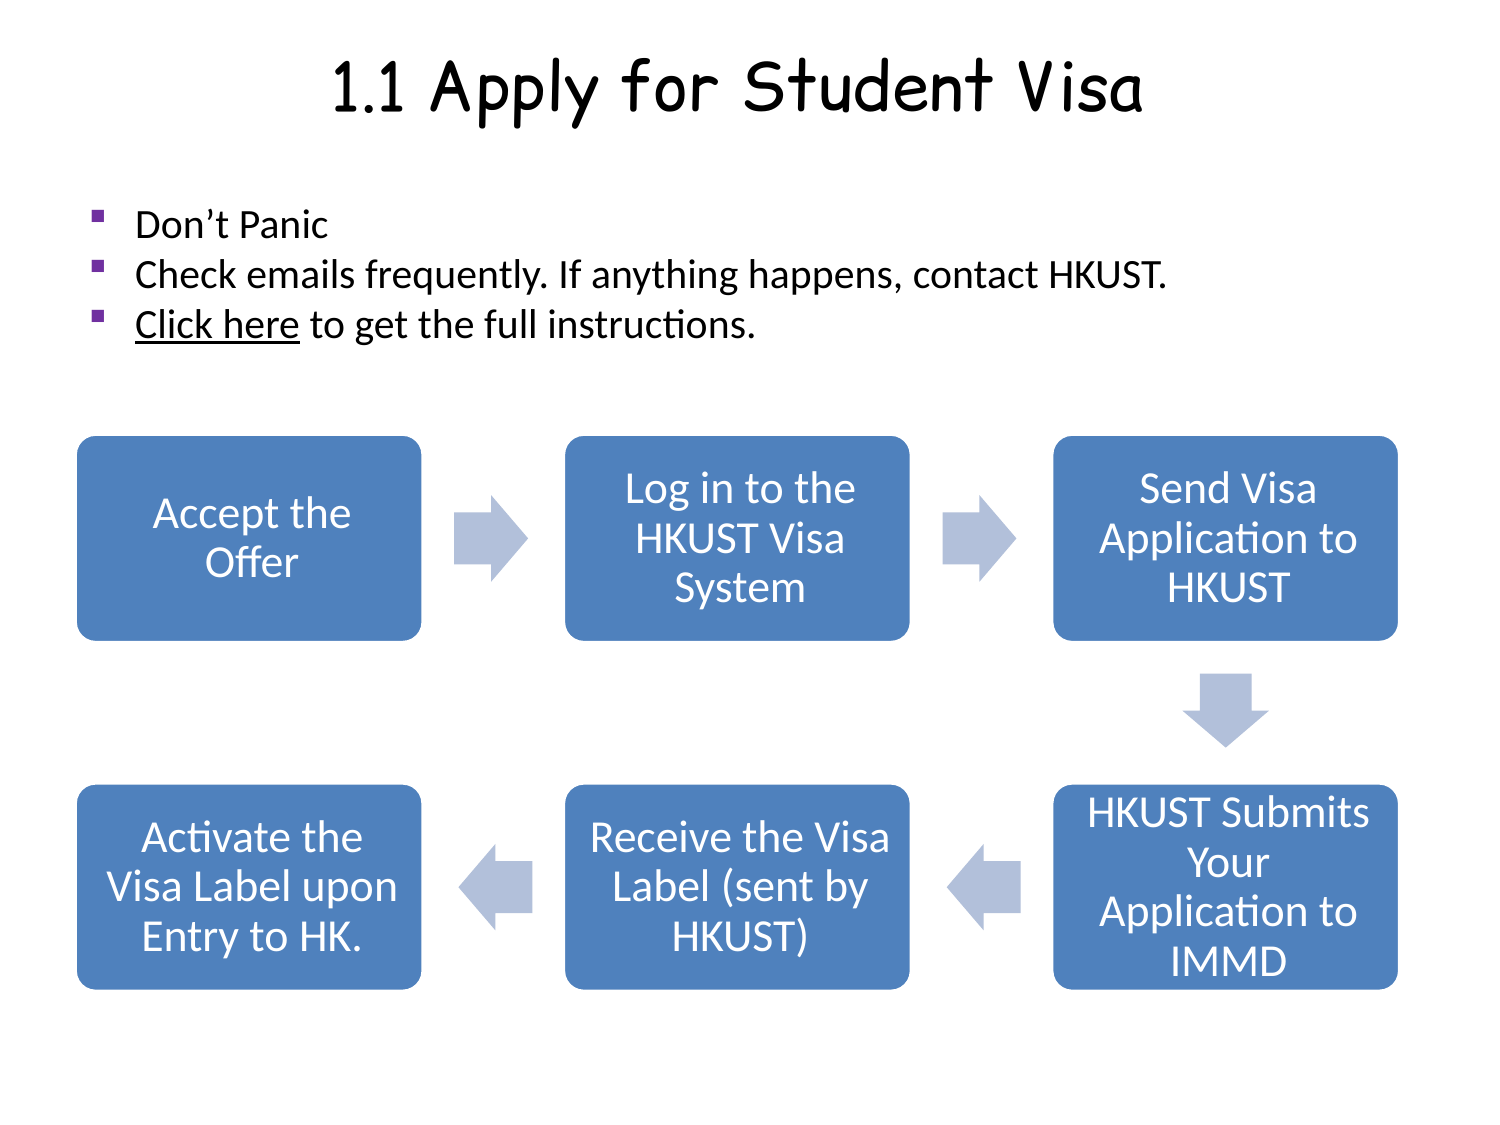

1.1 Apply for Student Visa
Don’t Panic
Check emails frequently. If anything happens, contact HKUST.
Click here to get the full instructions.
Accept the Offer

Log in to the HKUST Visa System

Send Visa Application to HKUST

HKUST Submits Your Application to IMMD

Receive the Visa Label (sent by HKUST)

Activate the Visa Label upon Entry to HK.